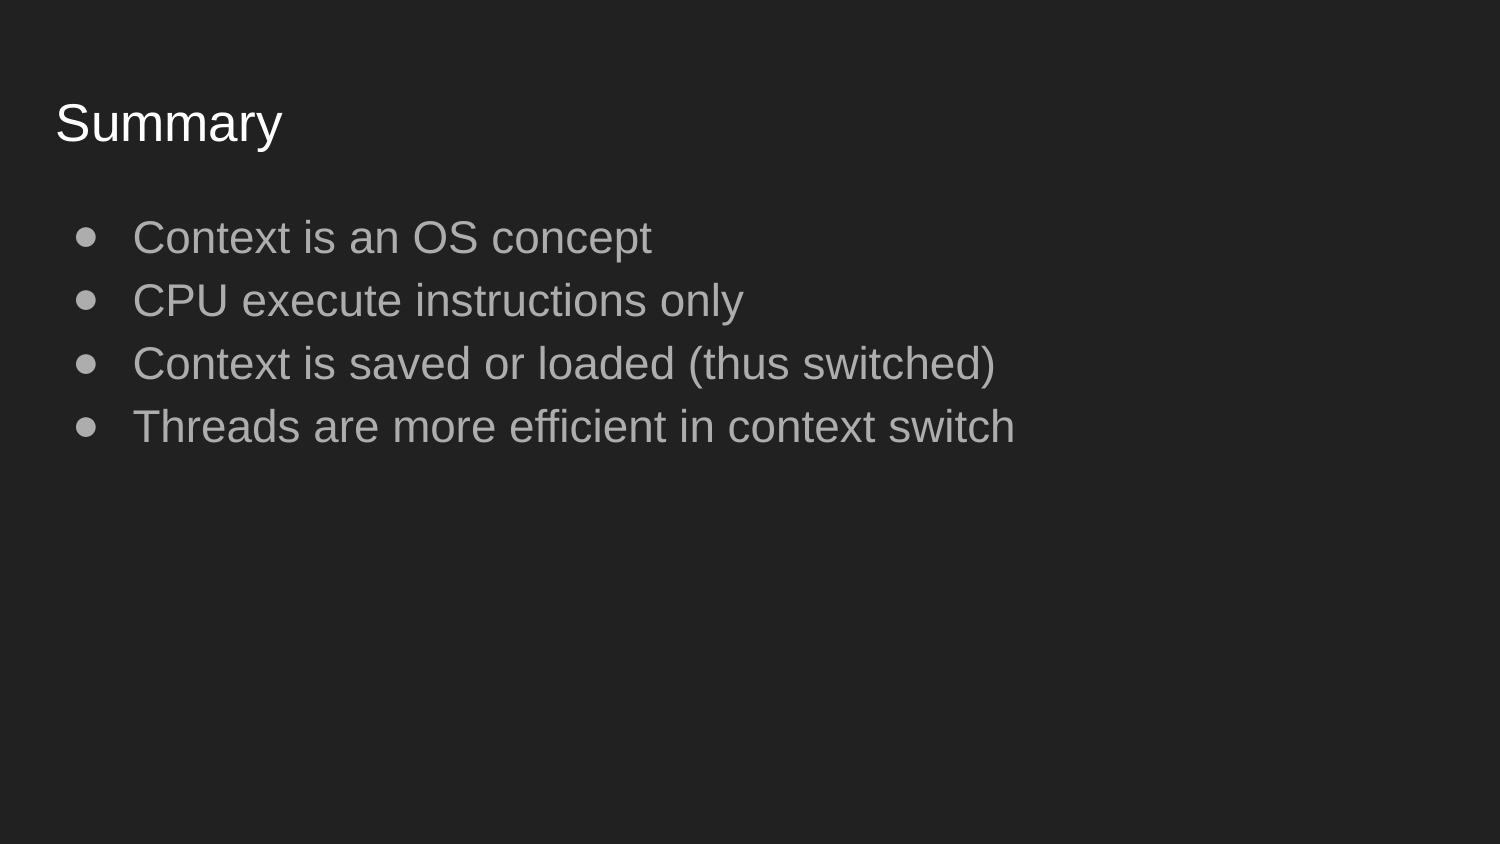

# Summary
Context is an OS concept
CPU execute instructions only
Context is saved or loaded (thus switched)
Threads are more efficient in context switch